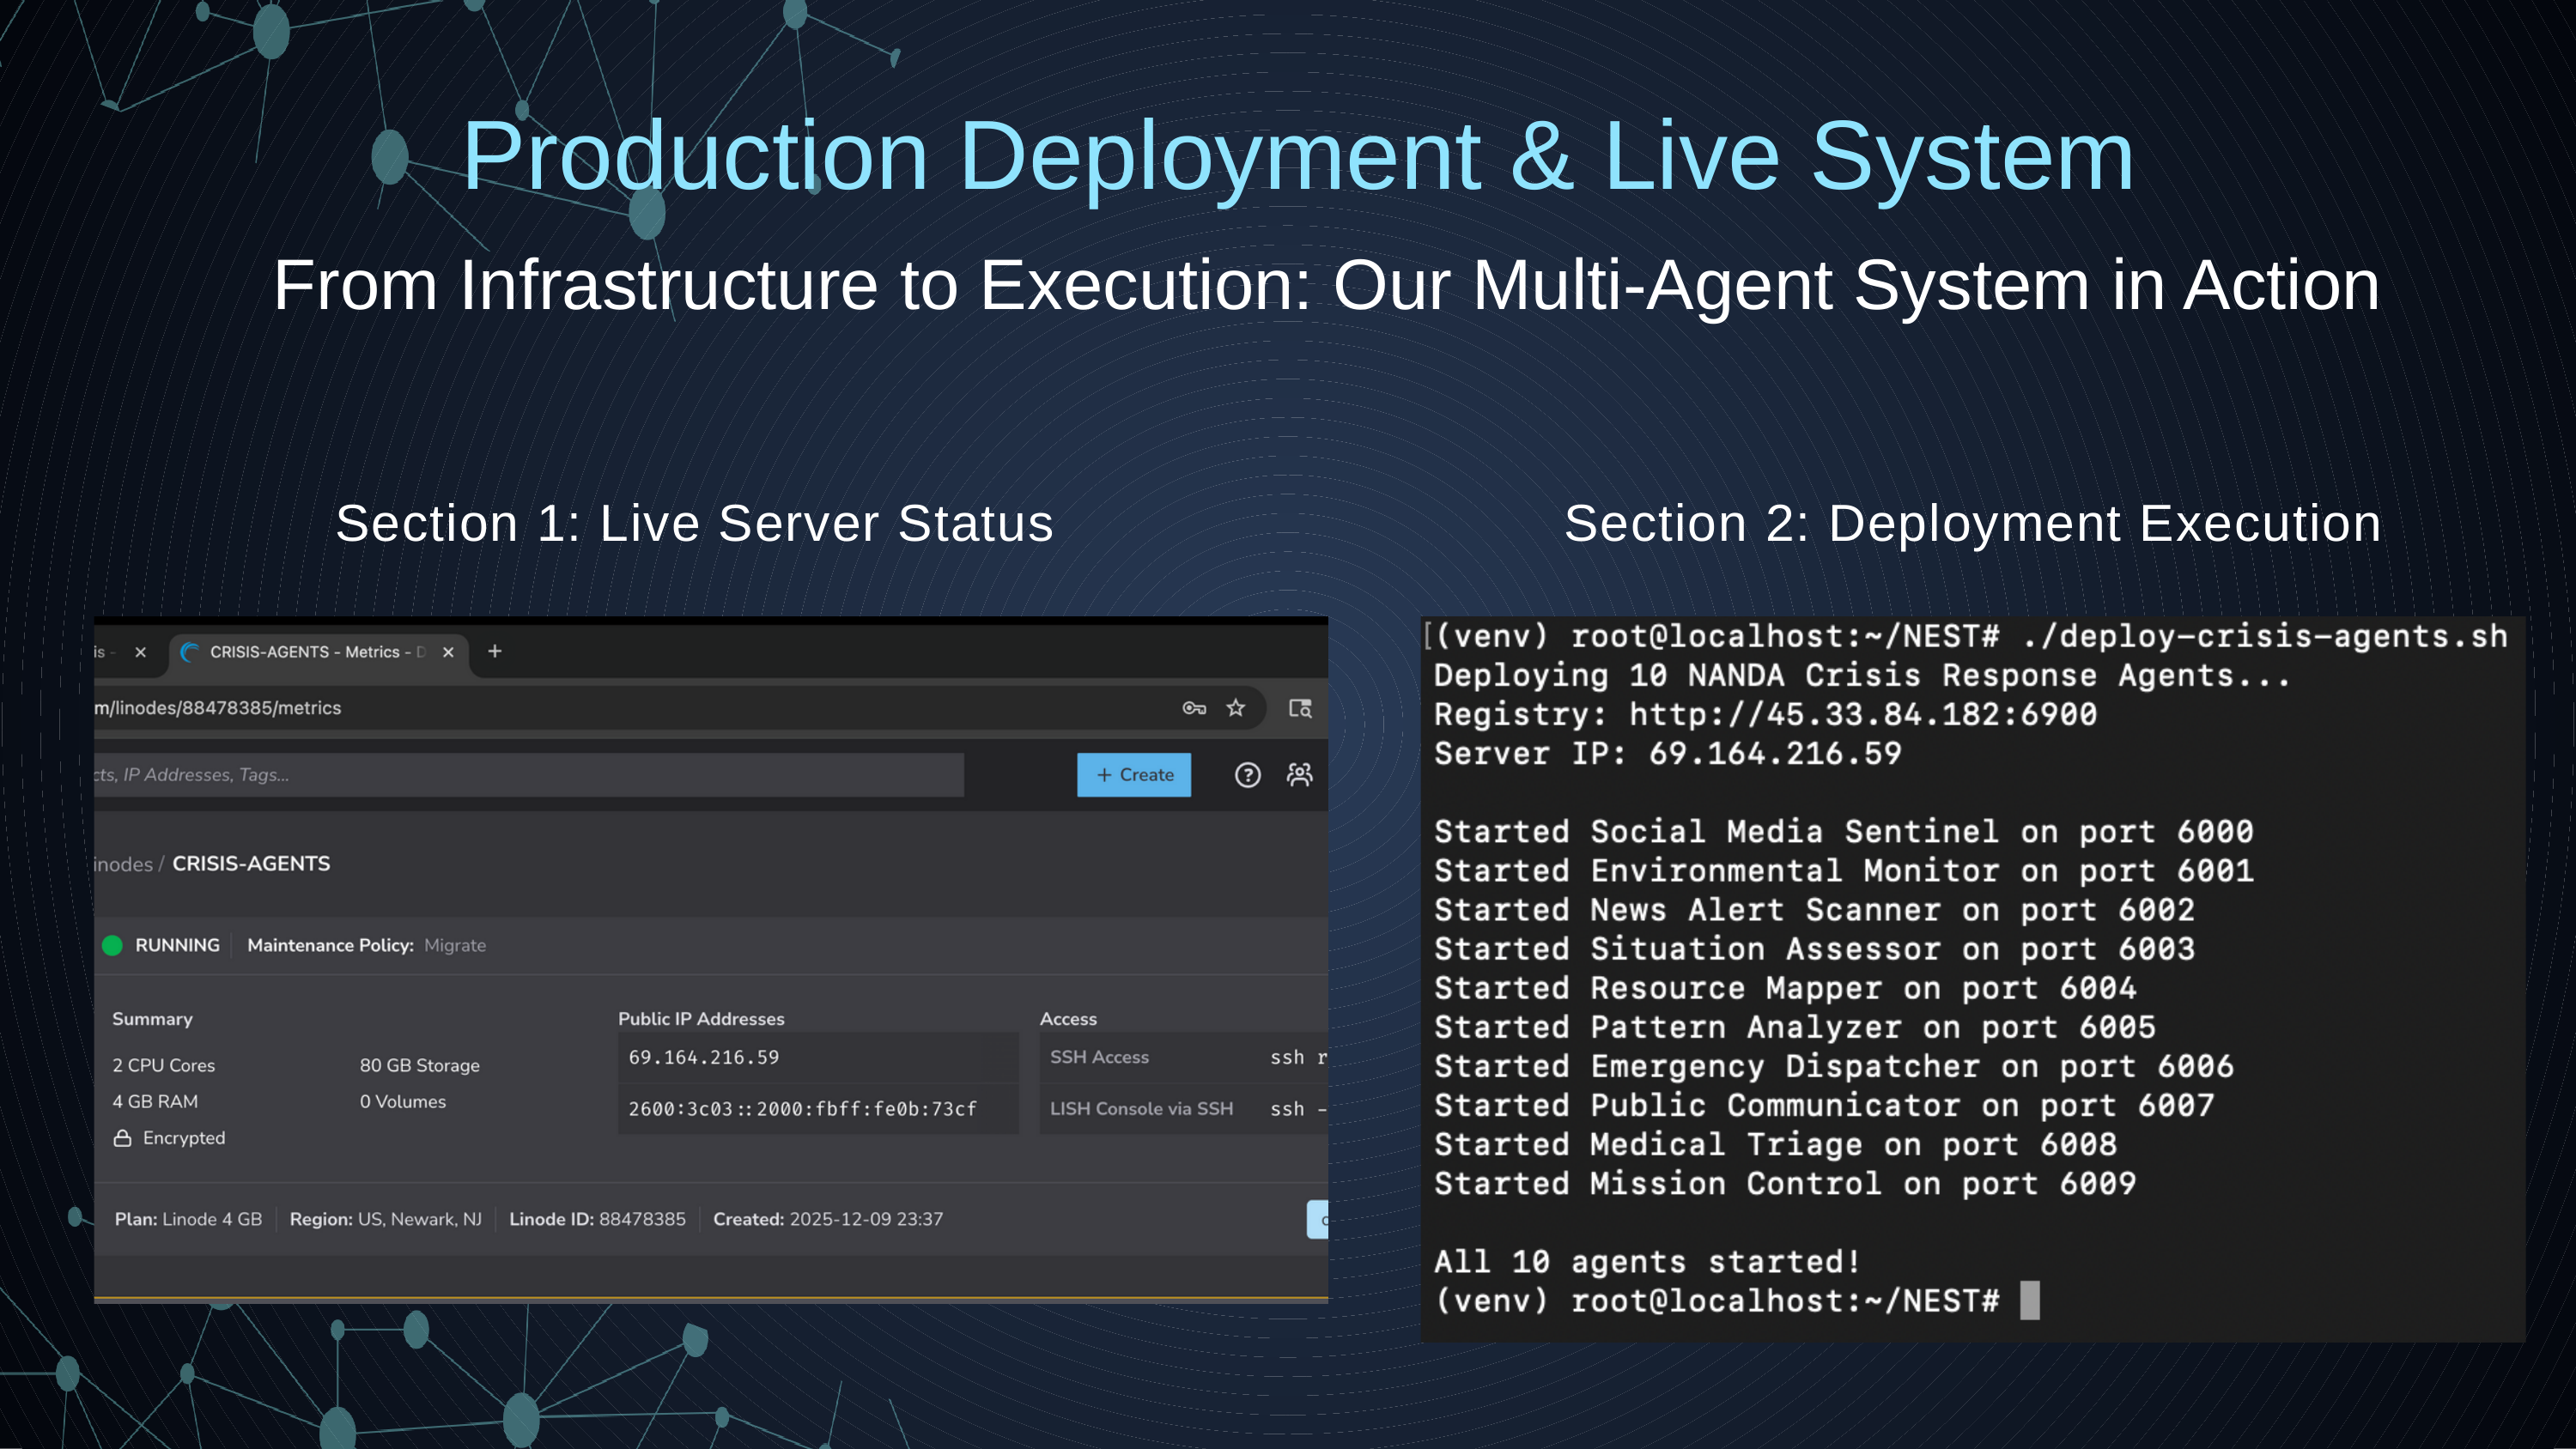

Production Deployment & Live System
From Infrastructure to Execution: Our Multi-Agent System in Action
Section 1: Live Server Status
Section 2: Deployment Execution